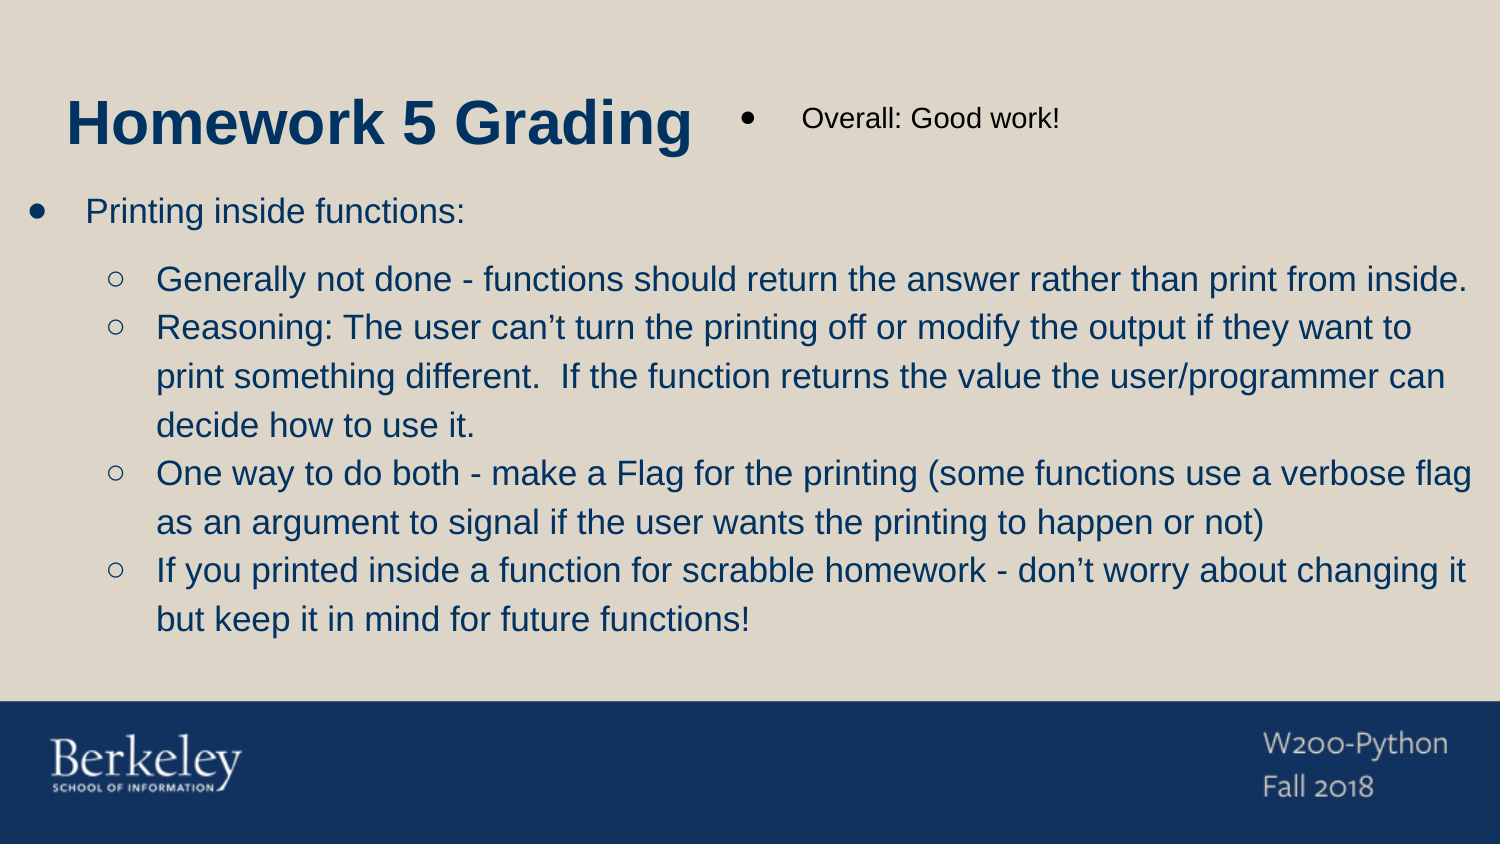

# Homework 5 Grading
Overall: Good work!
Printing inside functions:
Generally not done - functions should return the answer rather than print from inside.
Reasoning: The user can’t turn the printing off or modify the output if they want to print something different.  If the function returns the value the user/programmer can decide how to use it.
One way to do both - make a Flag for the printing (some functions use a verbose flag as an argument to signal if the user wants the printing to happen or not)
If you printed inside a function for scrabble homework - don’t worry about changing it but keep it in mind for future functions!